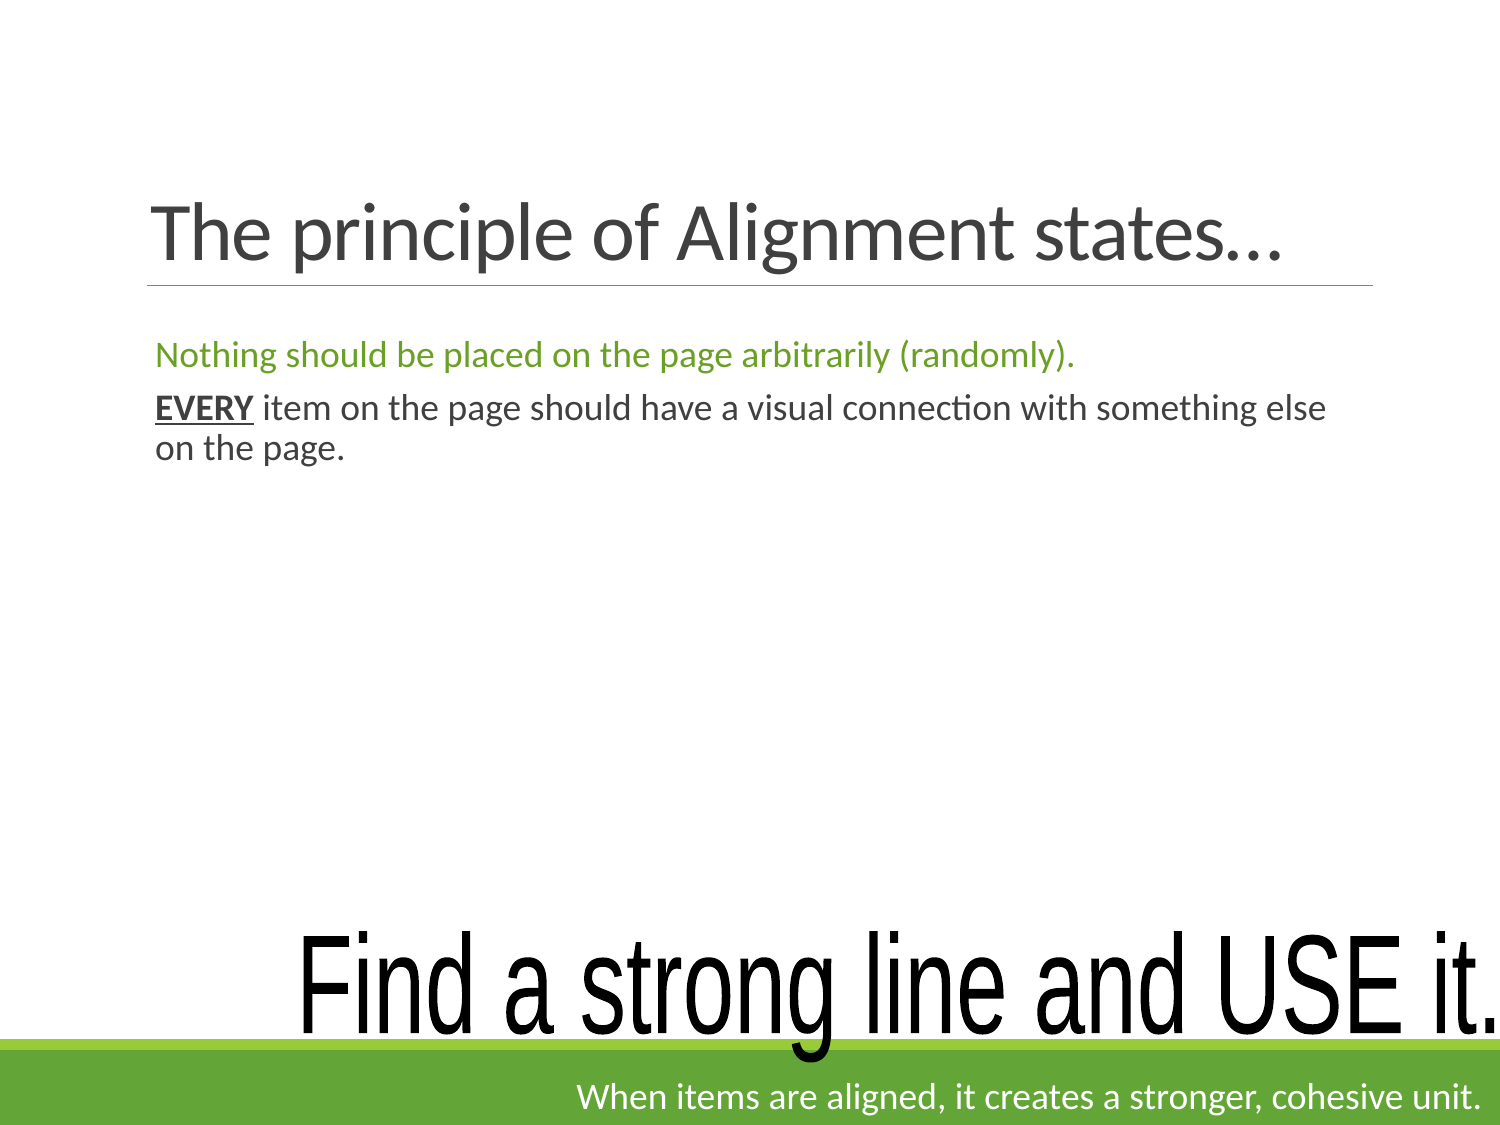

# The principle of Alignment states…
Nothing should be placed on the page arbitrarily (randomly).
EVERY item on the page should have a visual connection with something else on the page.
Find a strong line and USE it.
When items are aligned, it creates a stronger, cohesive unit.